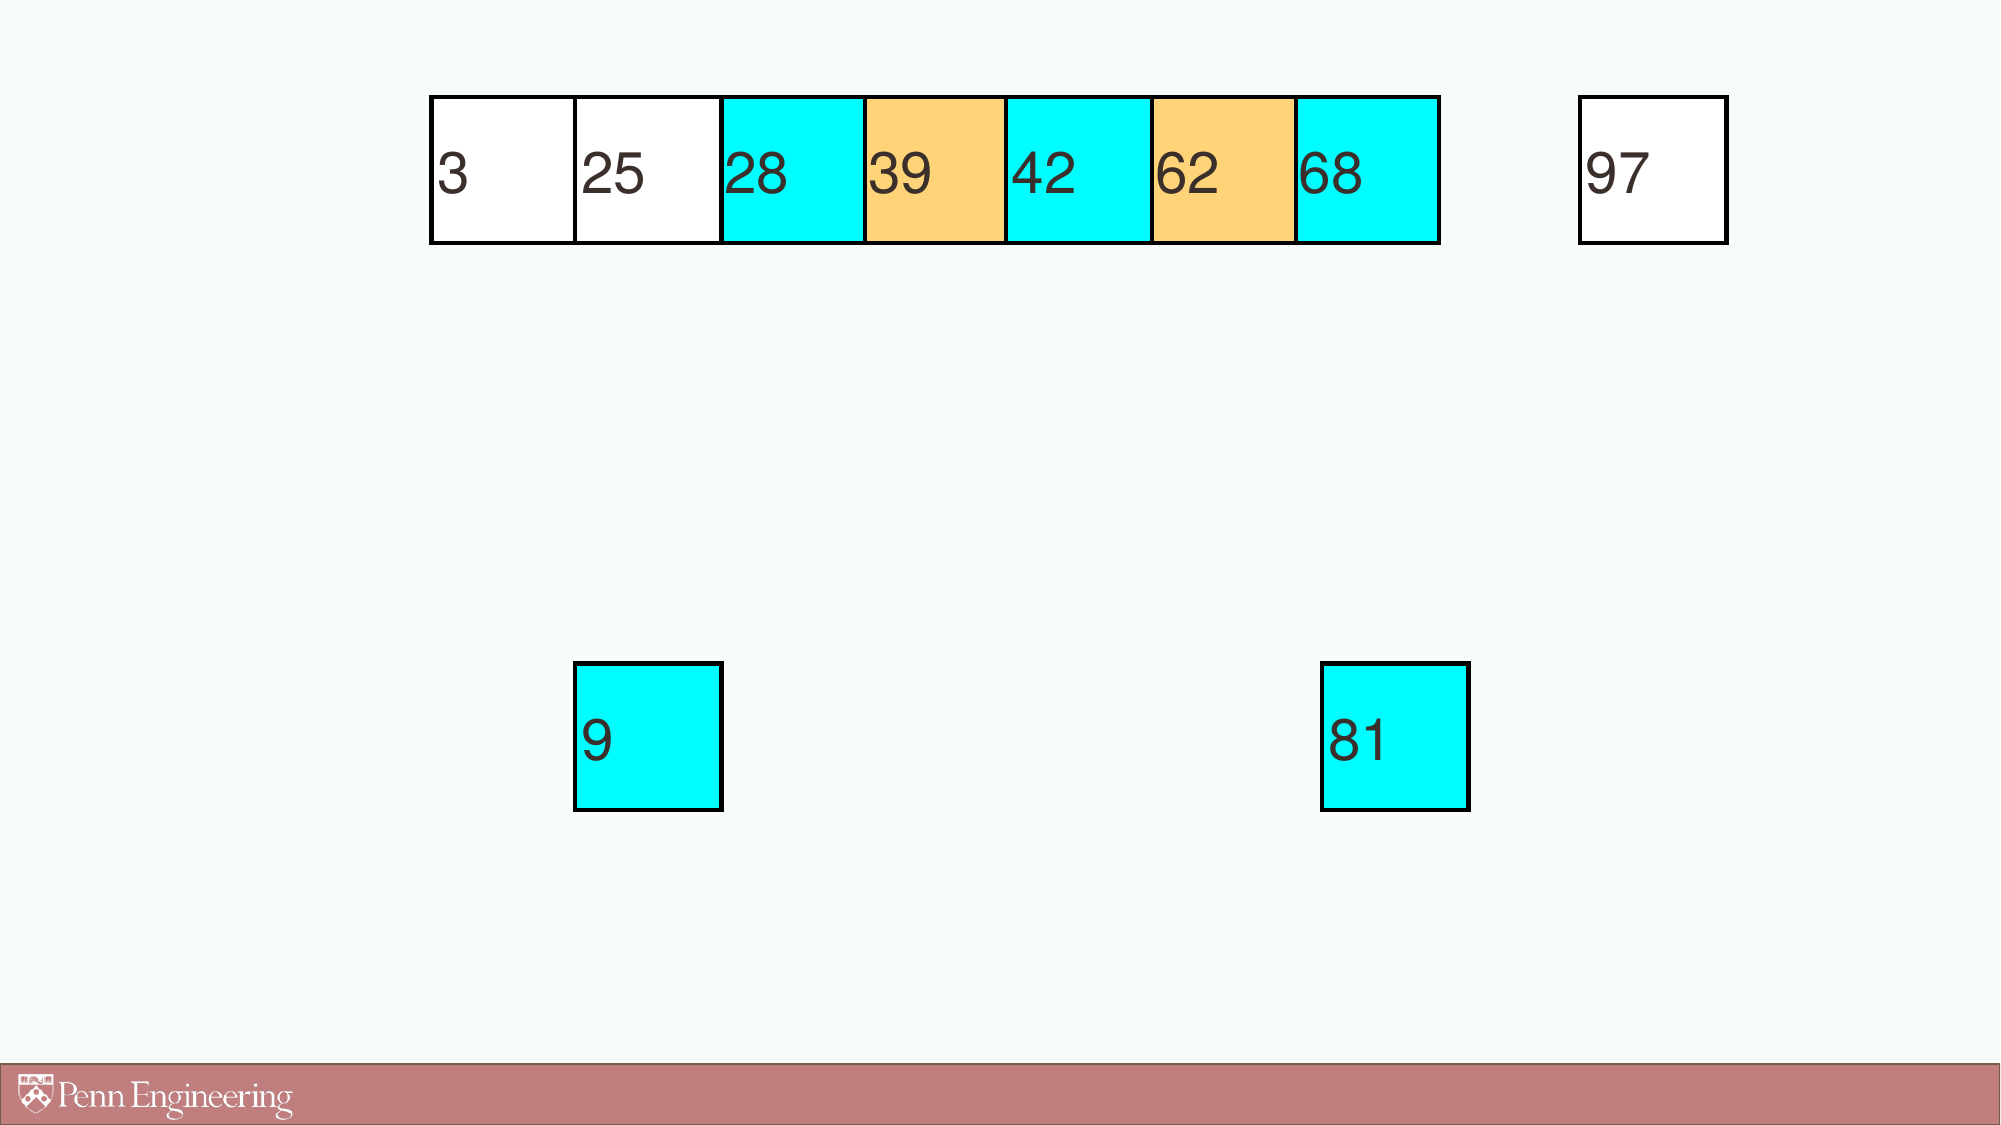

3
25
28
39
42
62
68
97
9
81